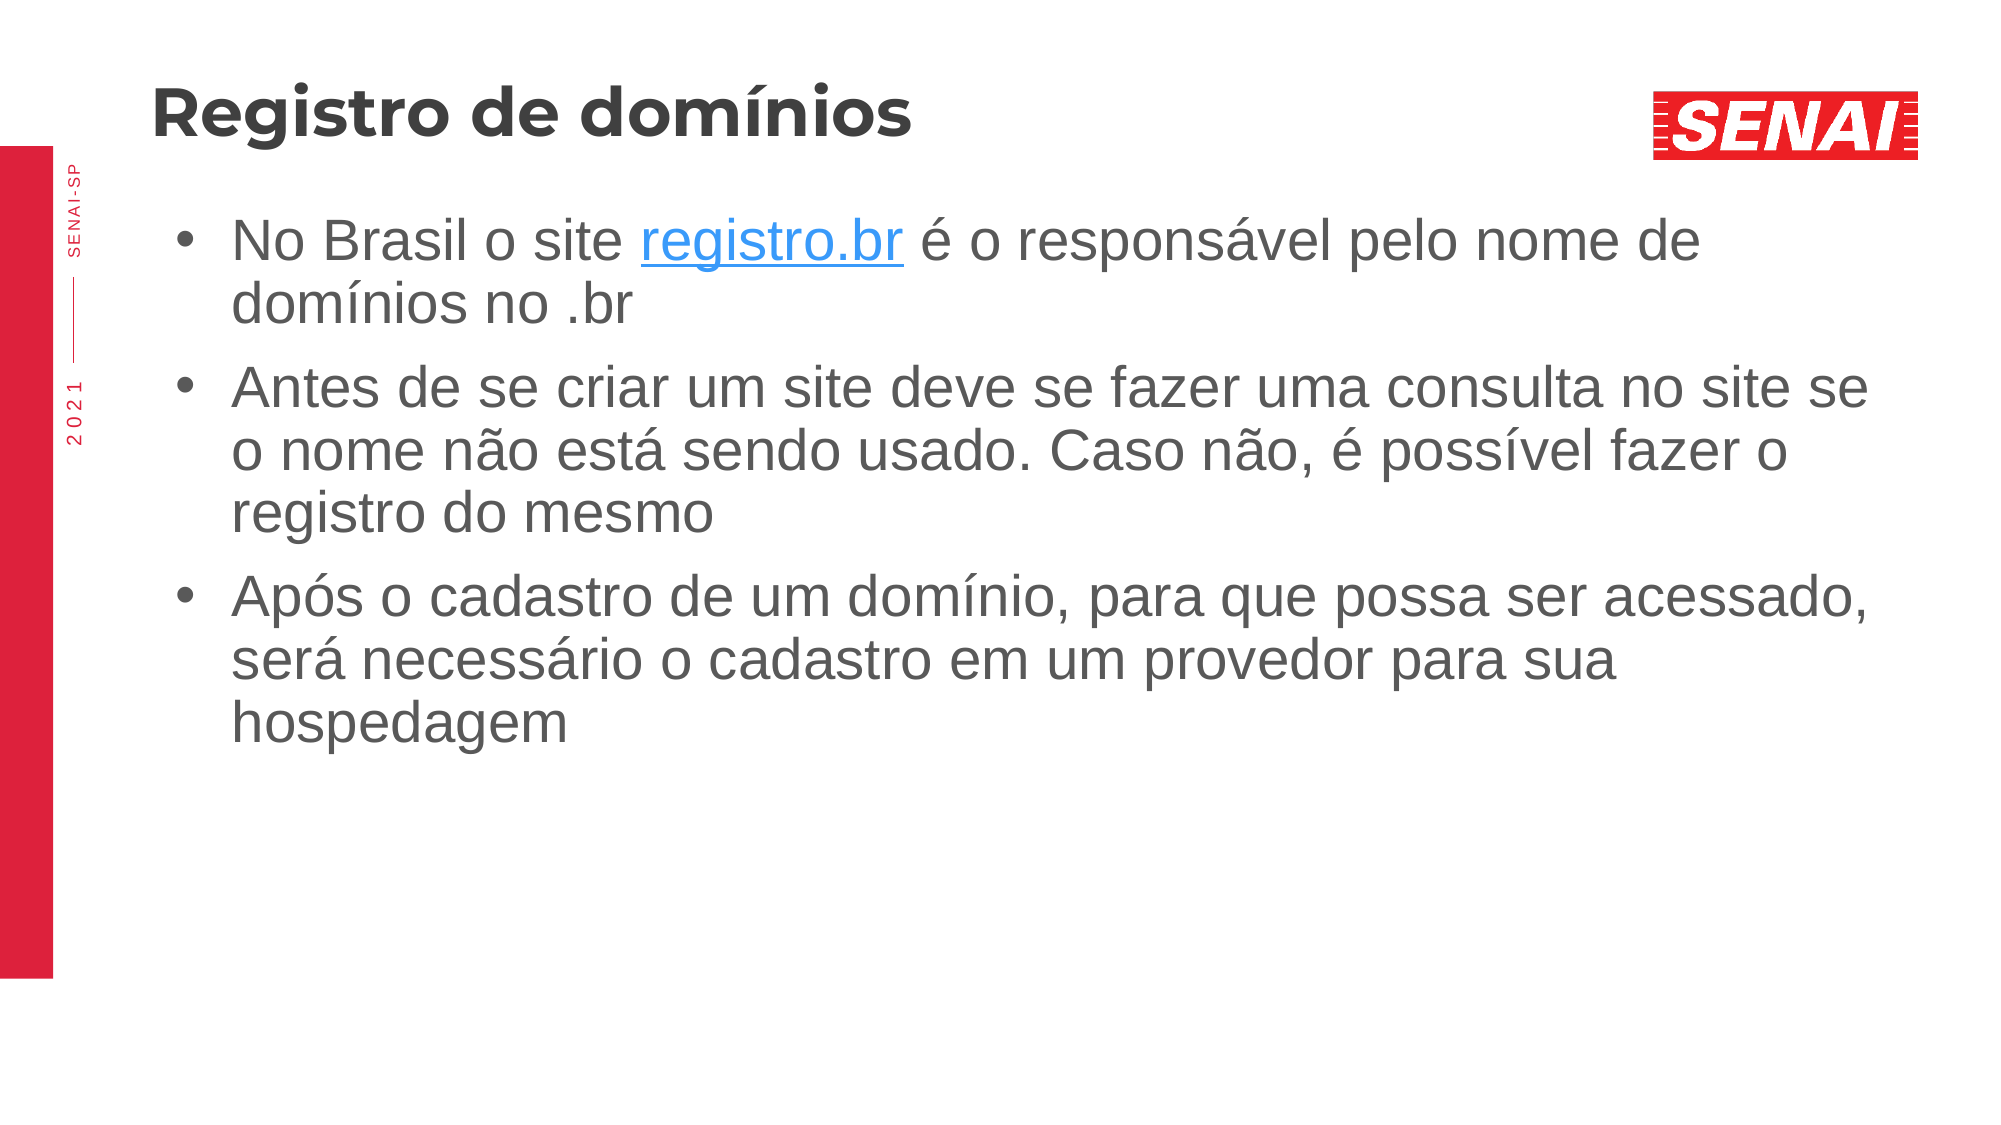

# Registro de domínios

No Brasil o site registro.br é o responsável pelo nome de domínios no .br
Antes de se criar um site deve se fazer uma consulta no site se o nome não está sendo usado. Caso não, é possível fazer o registro do mesmo
Após o cadastro de um domínio, para que possa ser acessado, será necessário o cadastro em um provedor para sua hospedagem